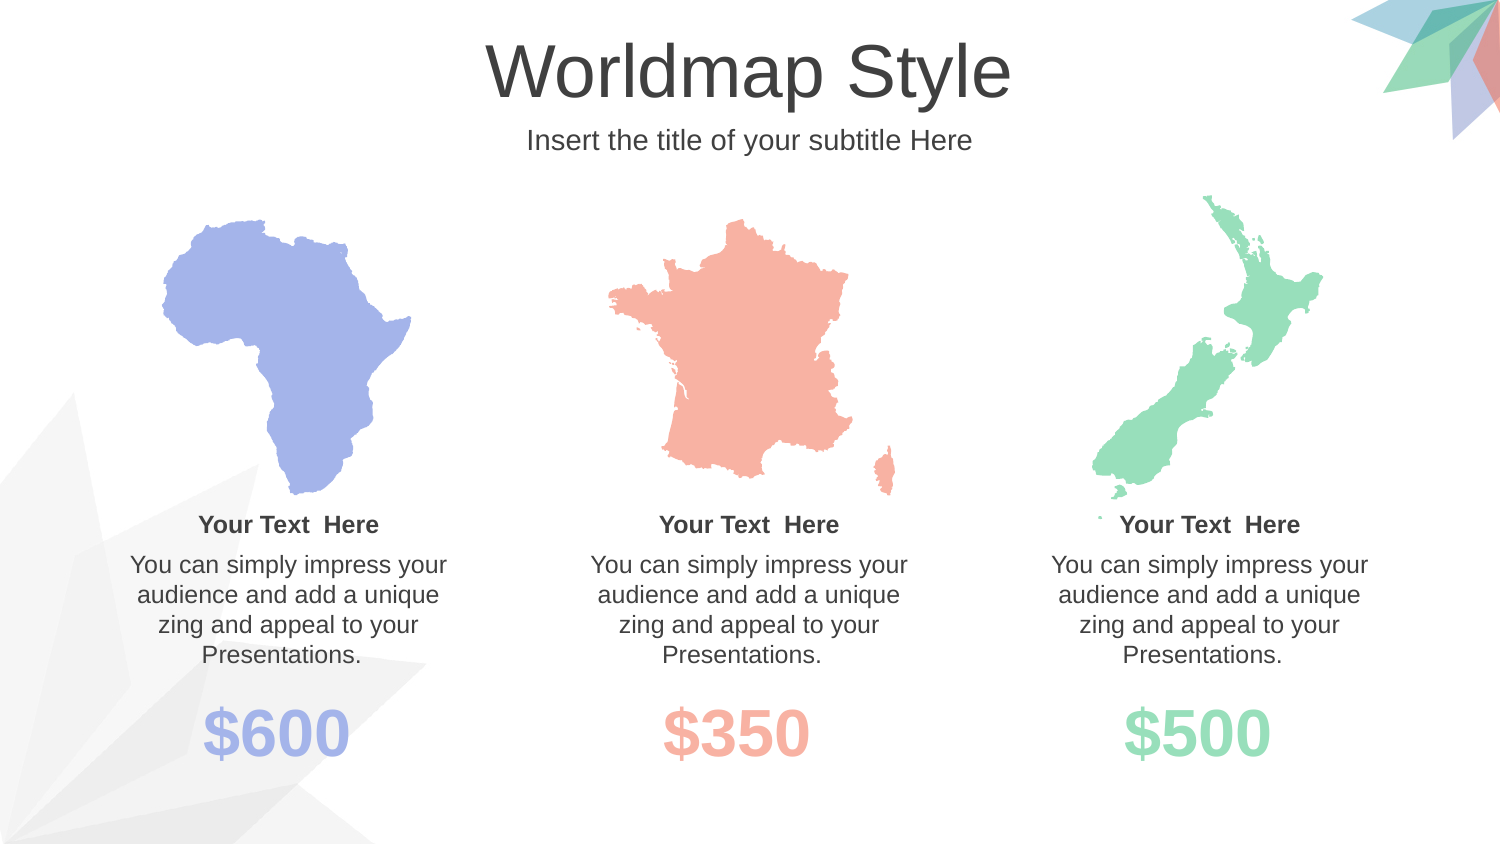

Worldmap Style
Insert the title of your subtitle Here

Your Text  Here
You can simply impress your audience and add a unique zing and appeal to your Presentations.
Your Text  Here
You can simply impress your audience and add a unique zing and appeal to your Presentations.
Your Text  Here
You can simply impress your audience and add a unique zing and appeal to your Presentations.
$600
$350
$500